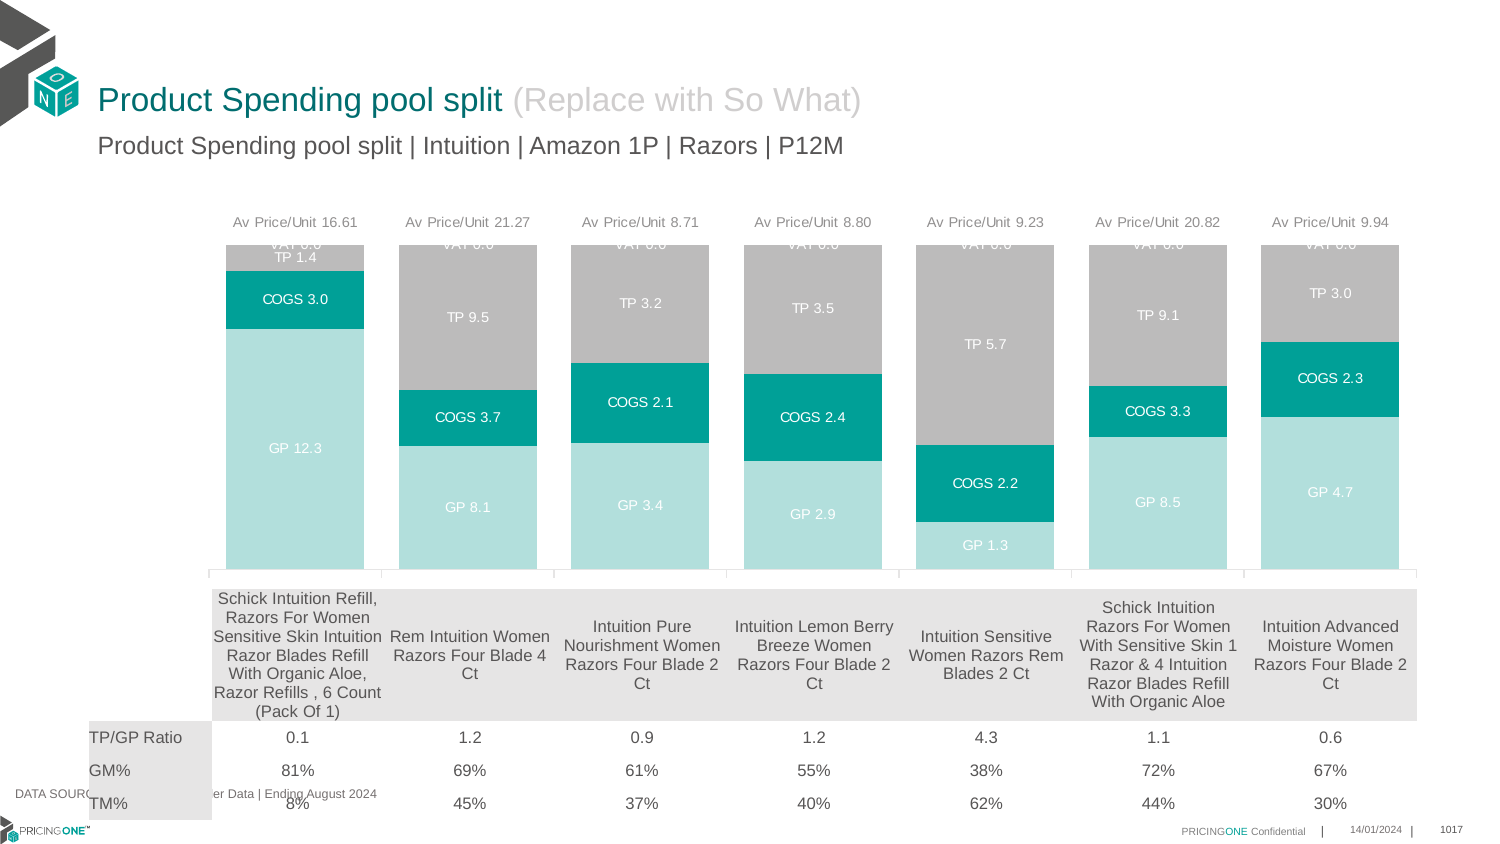

# Product Spending pool split (Replace with So What)
Product Spending pool split | Intuition | Amazon 1P | Razors | P12M

### Chart

| Category | GP | COGS | TP | VAT |
|---|---|---|---|---|
| Av Price/Unit 16.61 | 12.292398647316807 | 2.962798181638988 | 1.351009609224855 | 0.0 |
| Av Price/Unit 21.27 | 8.076507846050971 | 3.6522579191123663 | 9.53902278277237 | 0.0 |
| Av Price/Unit 8.71 | 3.3853940147420145 | 2.1452618319410317 | 3.17952336904177 | 0.0 |
| Av Price/Unit 8.80 | 2.926124254532741 | 2.3799679786224464 | 3.494167494131162 | 0.0 |
| Av Price/Unit 9.23 | 1.3407411450038795 | 2.187834370533709 | 5.70258949732533 | 0.0 |
| Av Price/Unit 20.82 | 8.4874 | 3.2699000000000007 | 9.058342458100558 | 0.0 |
| Av Price/Unit 9.94 | 4.668100000000001 | 2.2954 | 2.9721814701378264 | 0.0 |
|  | Schick Intuition Refill, Razors For Women Sensitive Skin Intuition Razor Blades Refill With Organic Aloe, Razor Refills , 6 Count (Pack Of 1) | Rem Intuition Women Razors Four Blade 4 Ct | Intuition Pure Nourishment Women Razors Four Blade 2 Ct | Intuition Lemon Berry Breeze Women Razors Four Blade 2 Ct | Intuition Sensitive Women Razors Rem Blades 2 Ct | Schick Intuition Razors For Women With Sensitive Skin 1 Razor & 4 Intuition Razor Blades Refill With Organic Aloe | Intuition Advanced Moisture Women Razors Four Blade 2 Ct |
| --- | --- | --- | --- | --- | --- | --- | --- |
| TP/GP Ratio | 0.1 | 1.2 | 0.9 | 1.2 | 4.3 | 1.1 | 0.6 |
| GM% | 81% | 69% | 61% | 55% | 38% | 72% | 67% |
| TM% | 8% | 45% | 37% | 40% | 62% | 44% | 30% |
DATA SOURCE: Trade Panel/Retailer Data | Ending August 2024

14/01/2024
1017